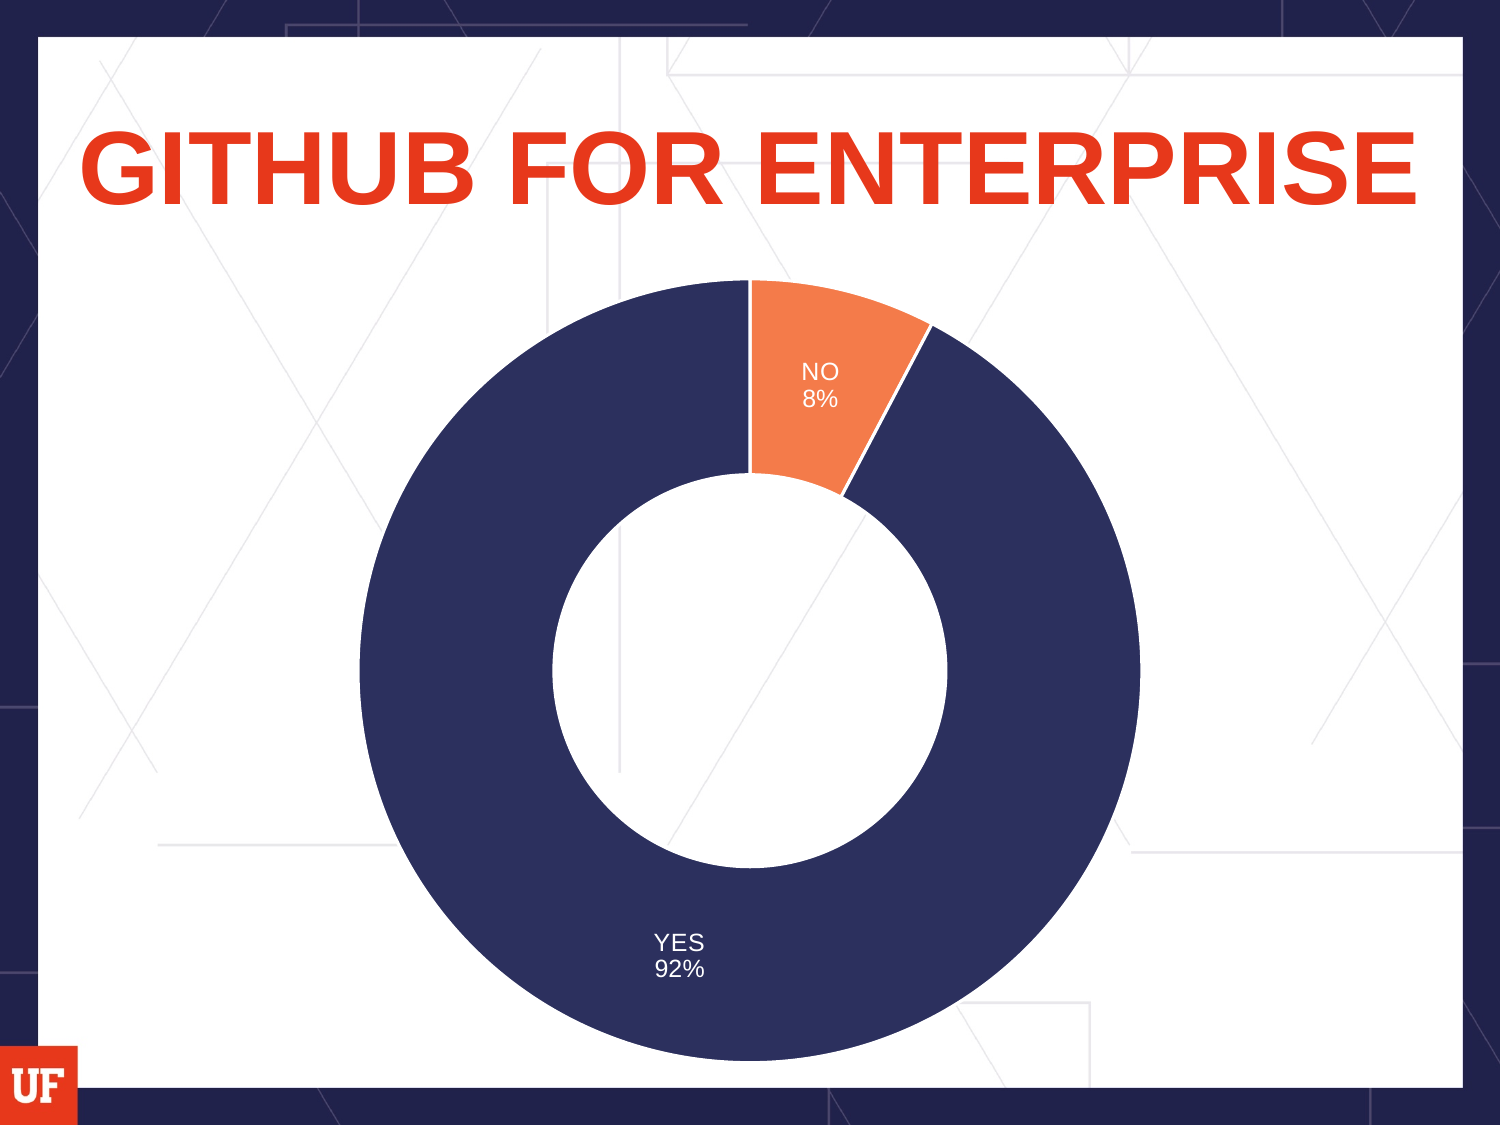

# GITHUB FOR ENTERPRISE

### Chart

| Category | GITHUB FOR ENTERPRISE |
|---|---|
| NO | 0.08 |
| YES | 0.96 |